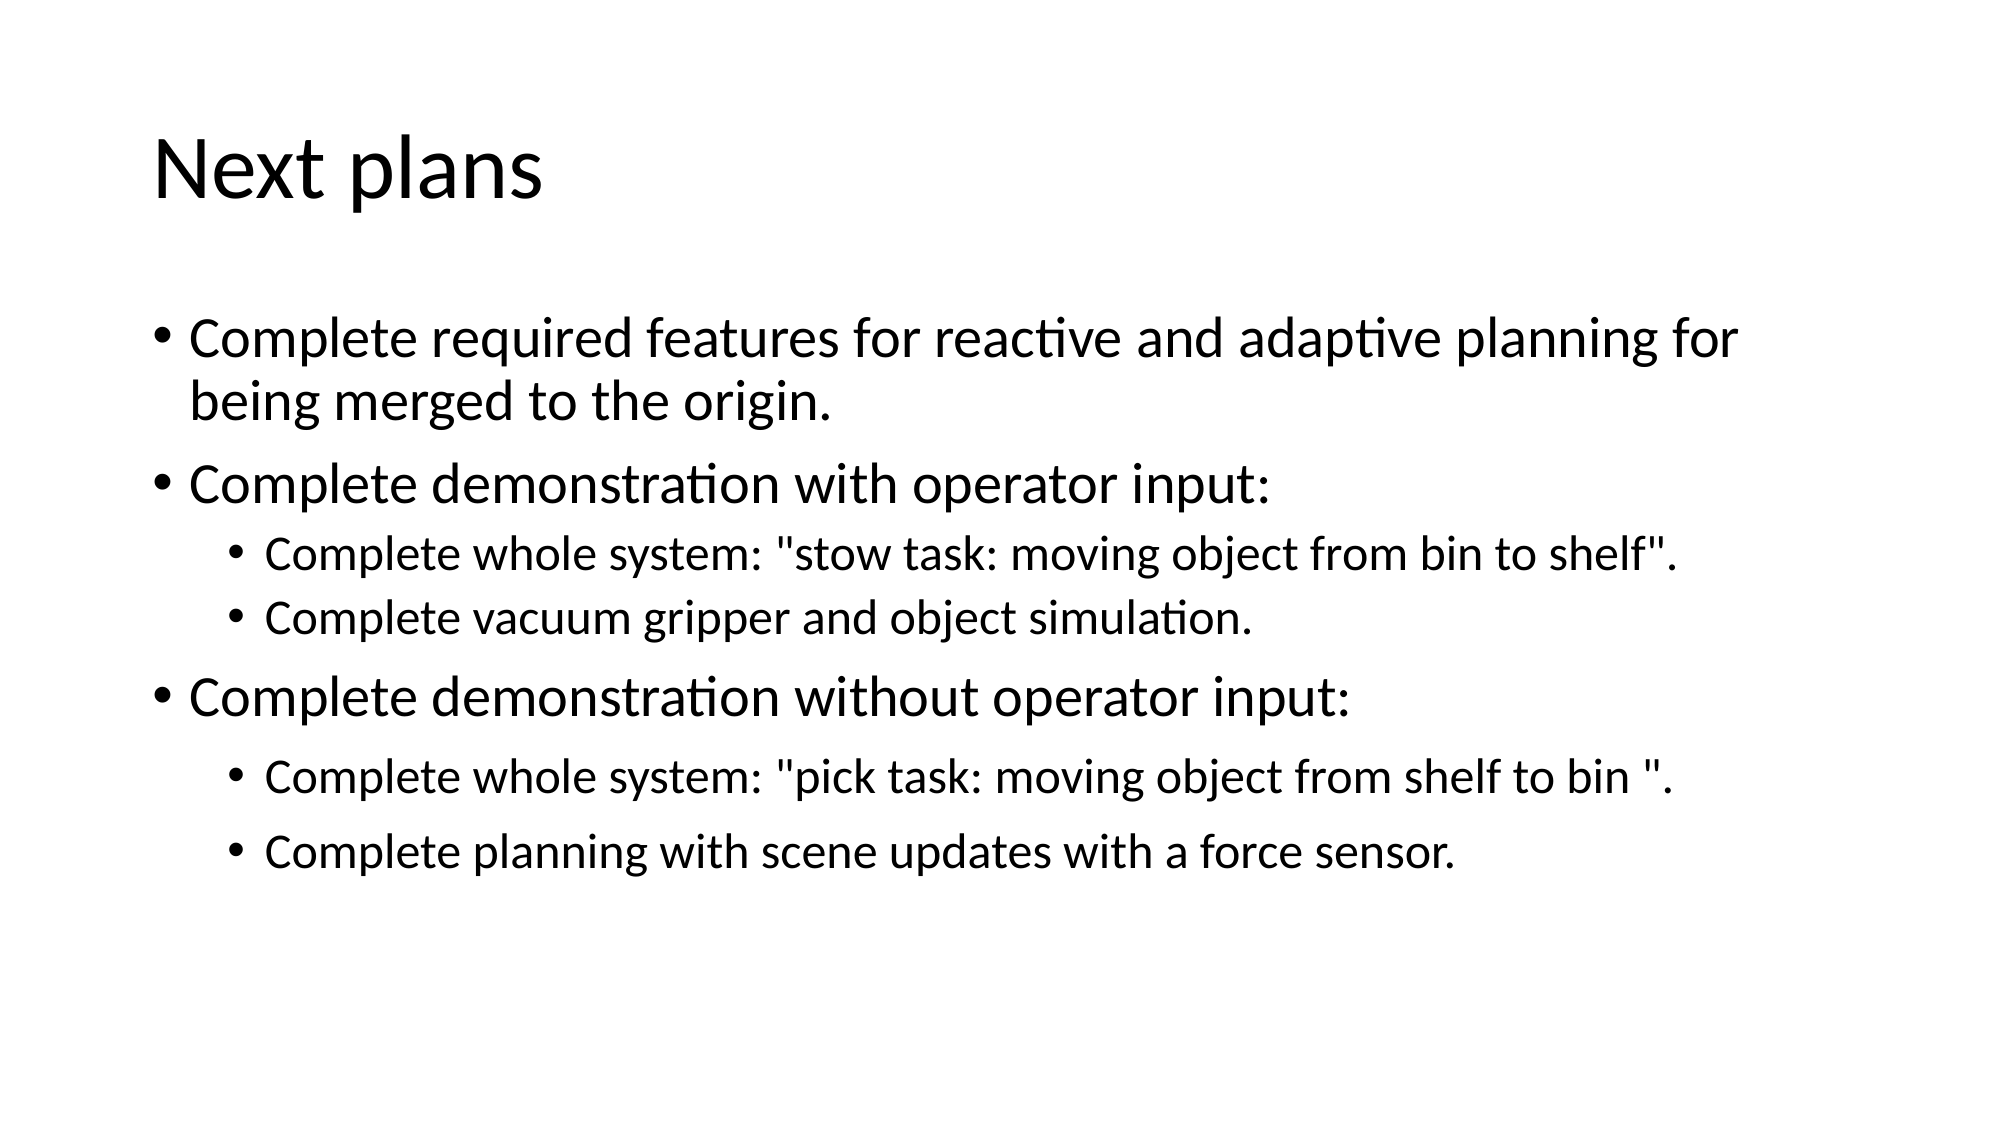

# Next plans
Complete required features for reactive and adaptive planning for being merged to the origin.
Complete demonstration with operator input:
Complete whole system: "stow task: moving object from bin to shelf".
Complete vacuum gripper and object simulation.
Complete demonstration without operator input:
Complete whole system: "pick task: moving object from shelf to bin ".
Complete planning with scene updates with a force sensor.